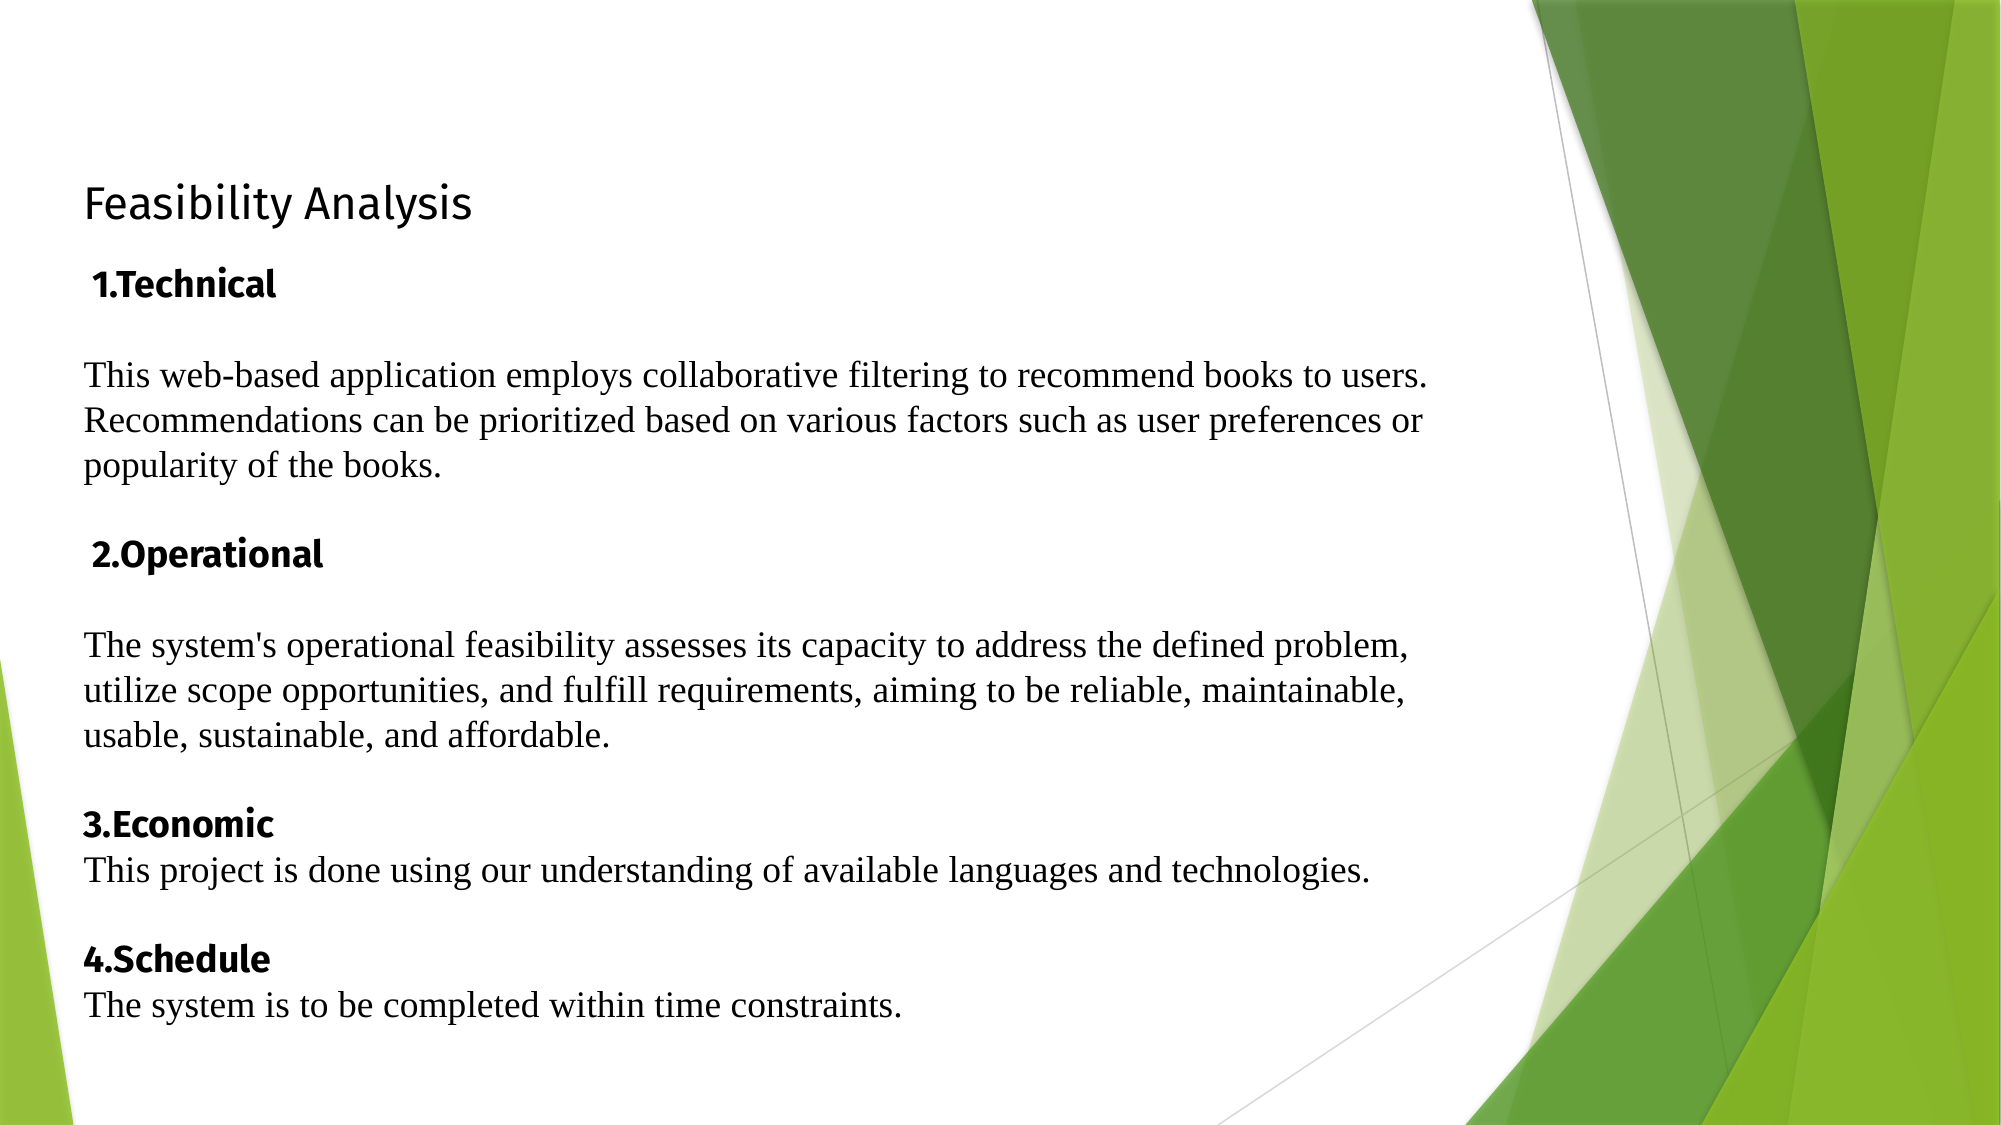

Feasibility Analysis
 1.Technical

This web-based application employs collaborative filtering to recommend books to users. Recommendations can be prioritized based on various factors such as user preferences or popularity of the books.

 2.Operational

The system's operational feasibility assesses its capacity to address the defined problem, utilize scope opportunities, and fulfill requirements, aiming to be reliable, maintainable, usable, sustainable, and affordable.

3.Economic
This project is done using our understanding of available languages and technologies.

4.Schedule
The system is to be completed within time constraints.